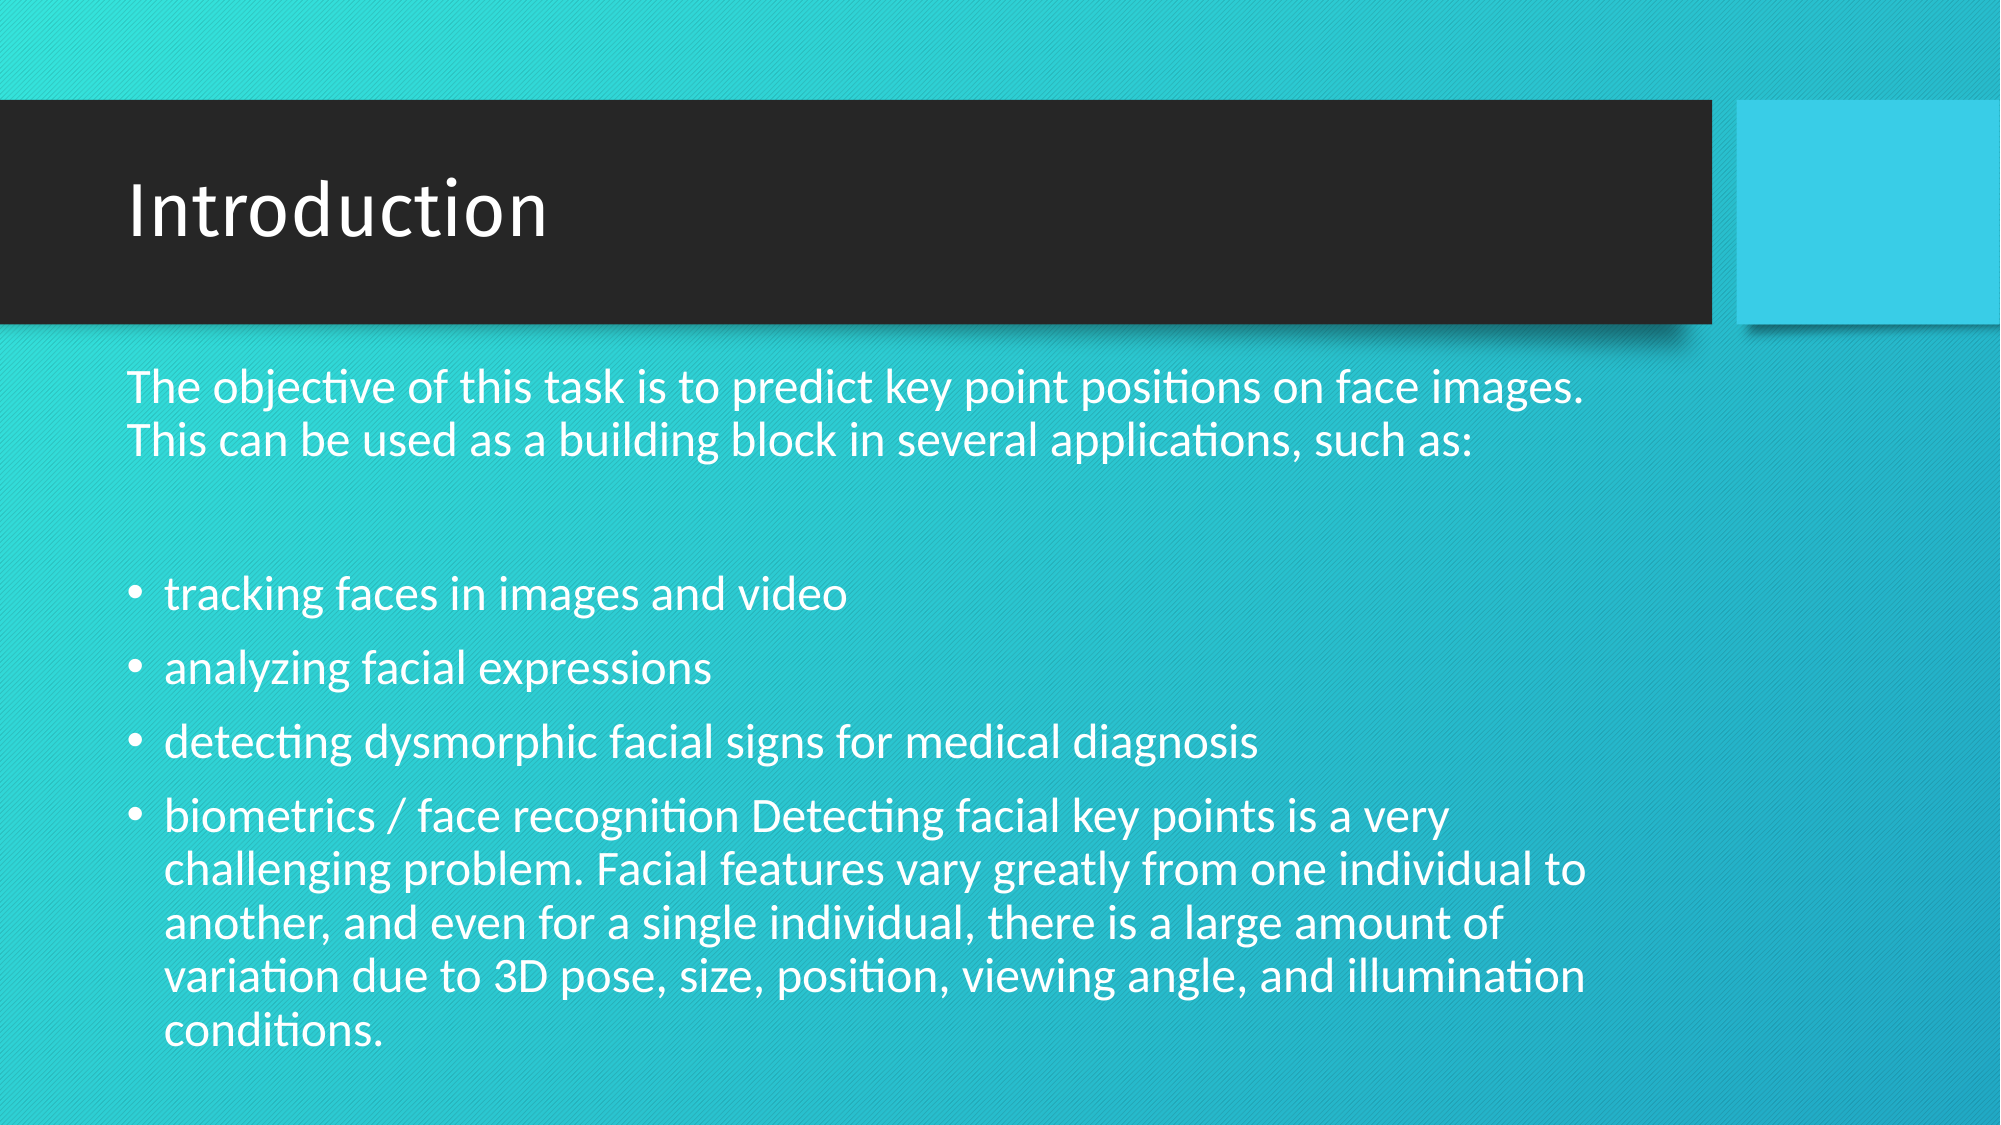

# Introduction
The objective of this task is to predict key point positions on face images. This can be used as a building block in several applications, such as:

tracking faces in images and video
analyzing facial expressions
detecting dysmorphic facial signs for medical diagnosis
biometrics / face recognition Detecting facial key points is a very challenging problem. Facial features vary greatly from one individual to another, and even for a single individual, there is a large amount of variation due to 3D pose, size, position, viewing angle, and illumination conditions.